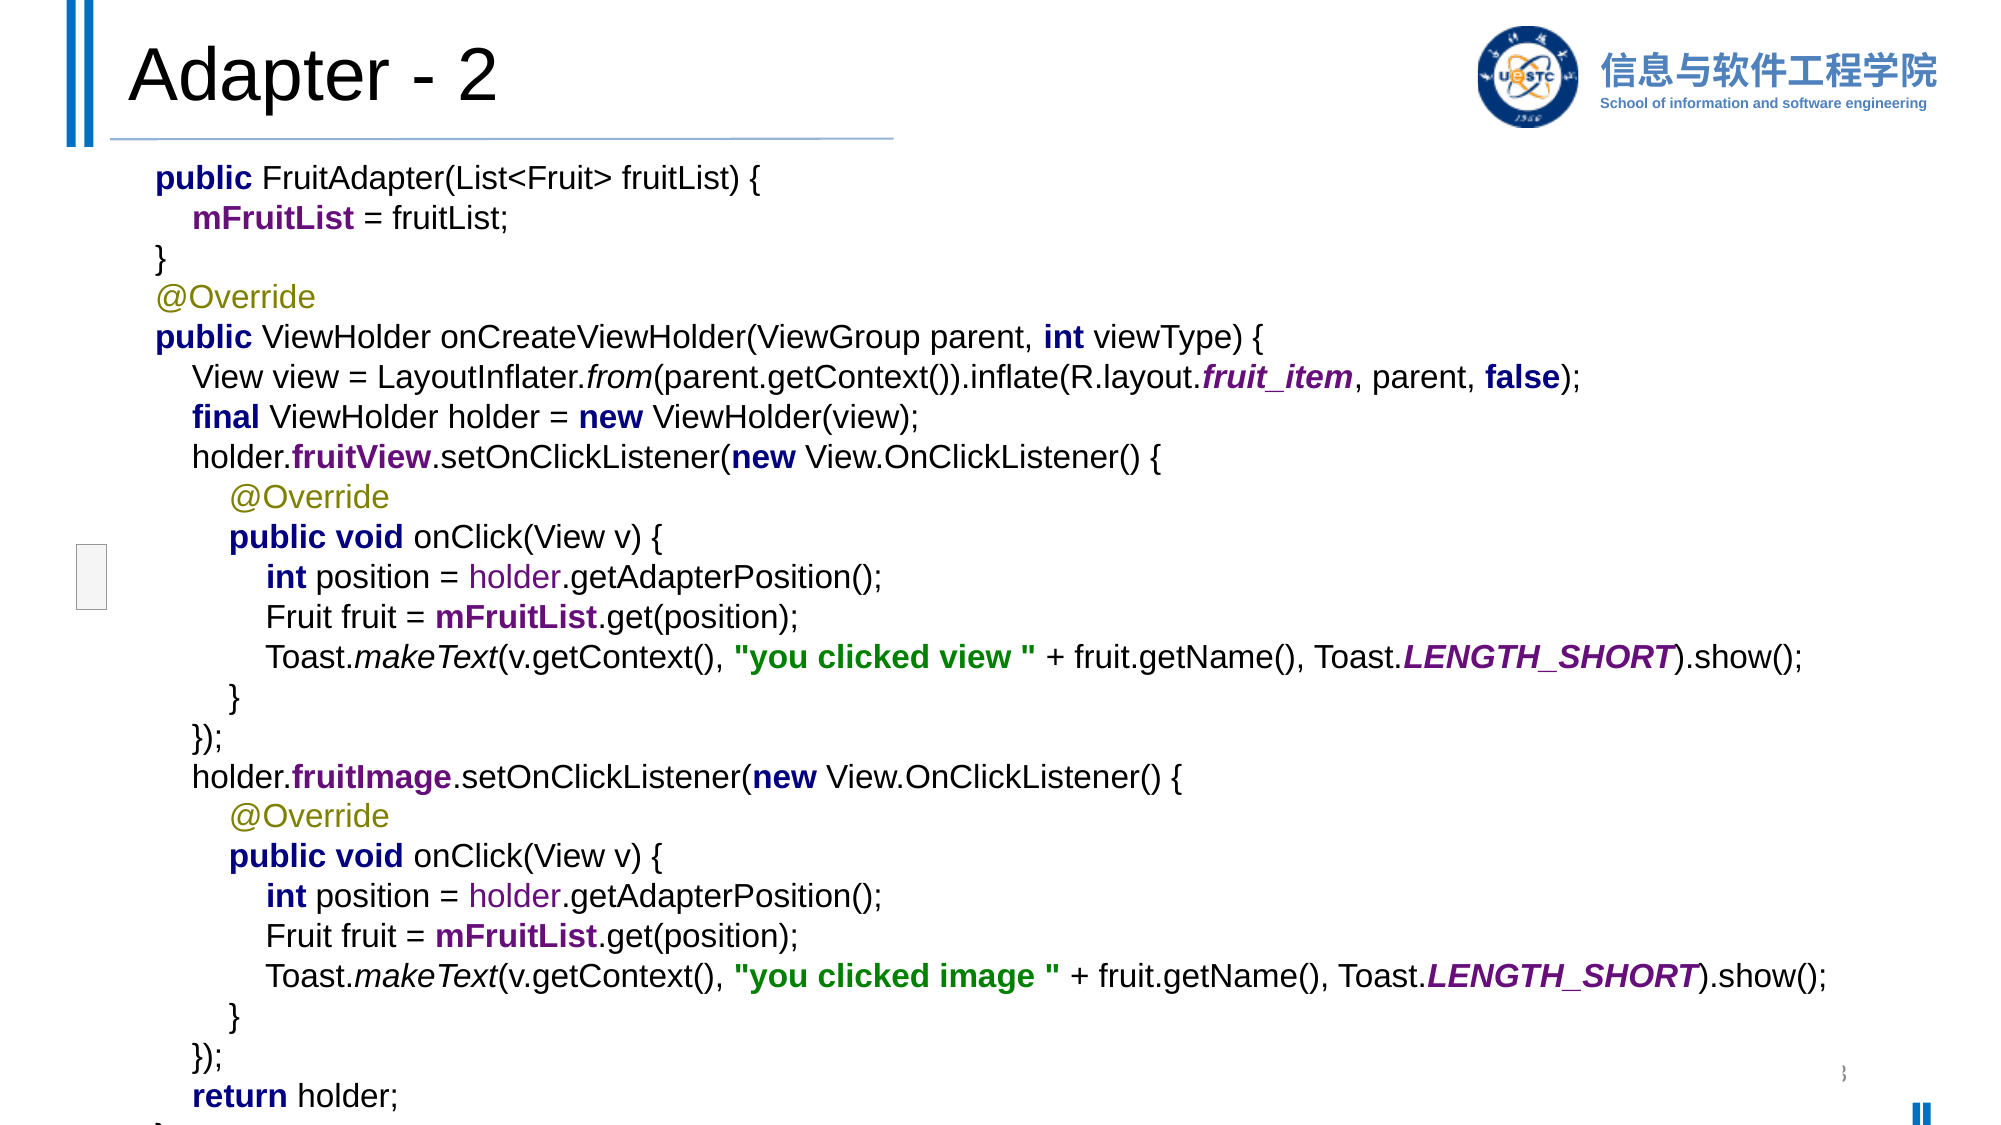

# Adapter - 2
public FruitAdapter(List<Fruit> fruitList) {
    mFruitList = fruitList;
}
@Override
public ViewHolder onCreateViewHolder(ViewGroup parent, int viewType) {
    View view = LayoutInflater.from(parent.getContext()).inflate(R.layout.fruit_item, parent, false);
    final ViewHolder holder = new ViewHolder(view);
    holder.fruitView.setOnClickListener(new View.OnClickListener() {
        @Override
        public void onClick(View v) {
            int position = holder.getAdapterPosition();
            Fruit fruit = mFruitList.get(position);
            Toast.makeText(v.getContext(), "you clicked view " + fruit.getName(), Toast.LENGTH_SHORT).show();
        }
    });
    holder.fruitImage.setOnClickListener(new View.OnClickListener() {
        @Override
        public void onClick(View v) {
            int position = holder.getAdapterPosition();
            Fruit fruit = mFruitList.get(position);
            Toast.makeText(v.getContext(), "you clicked image " + fruit.getName(), Toast.LENGTH_SHORT).show();
        }
    });
    return holder;
}

103